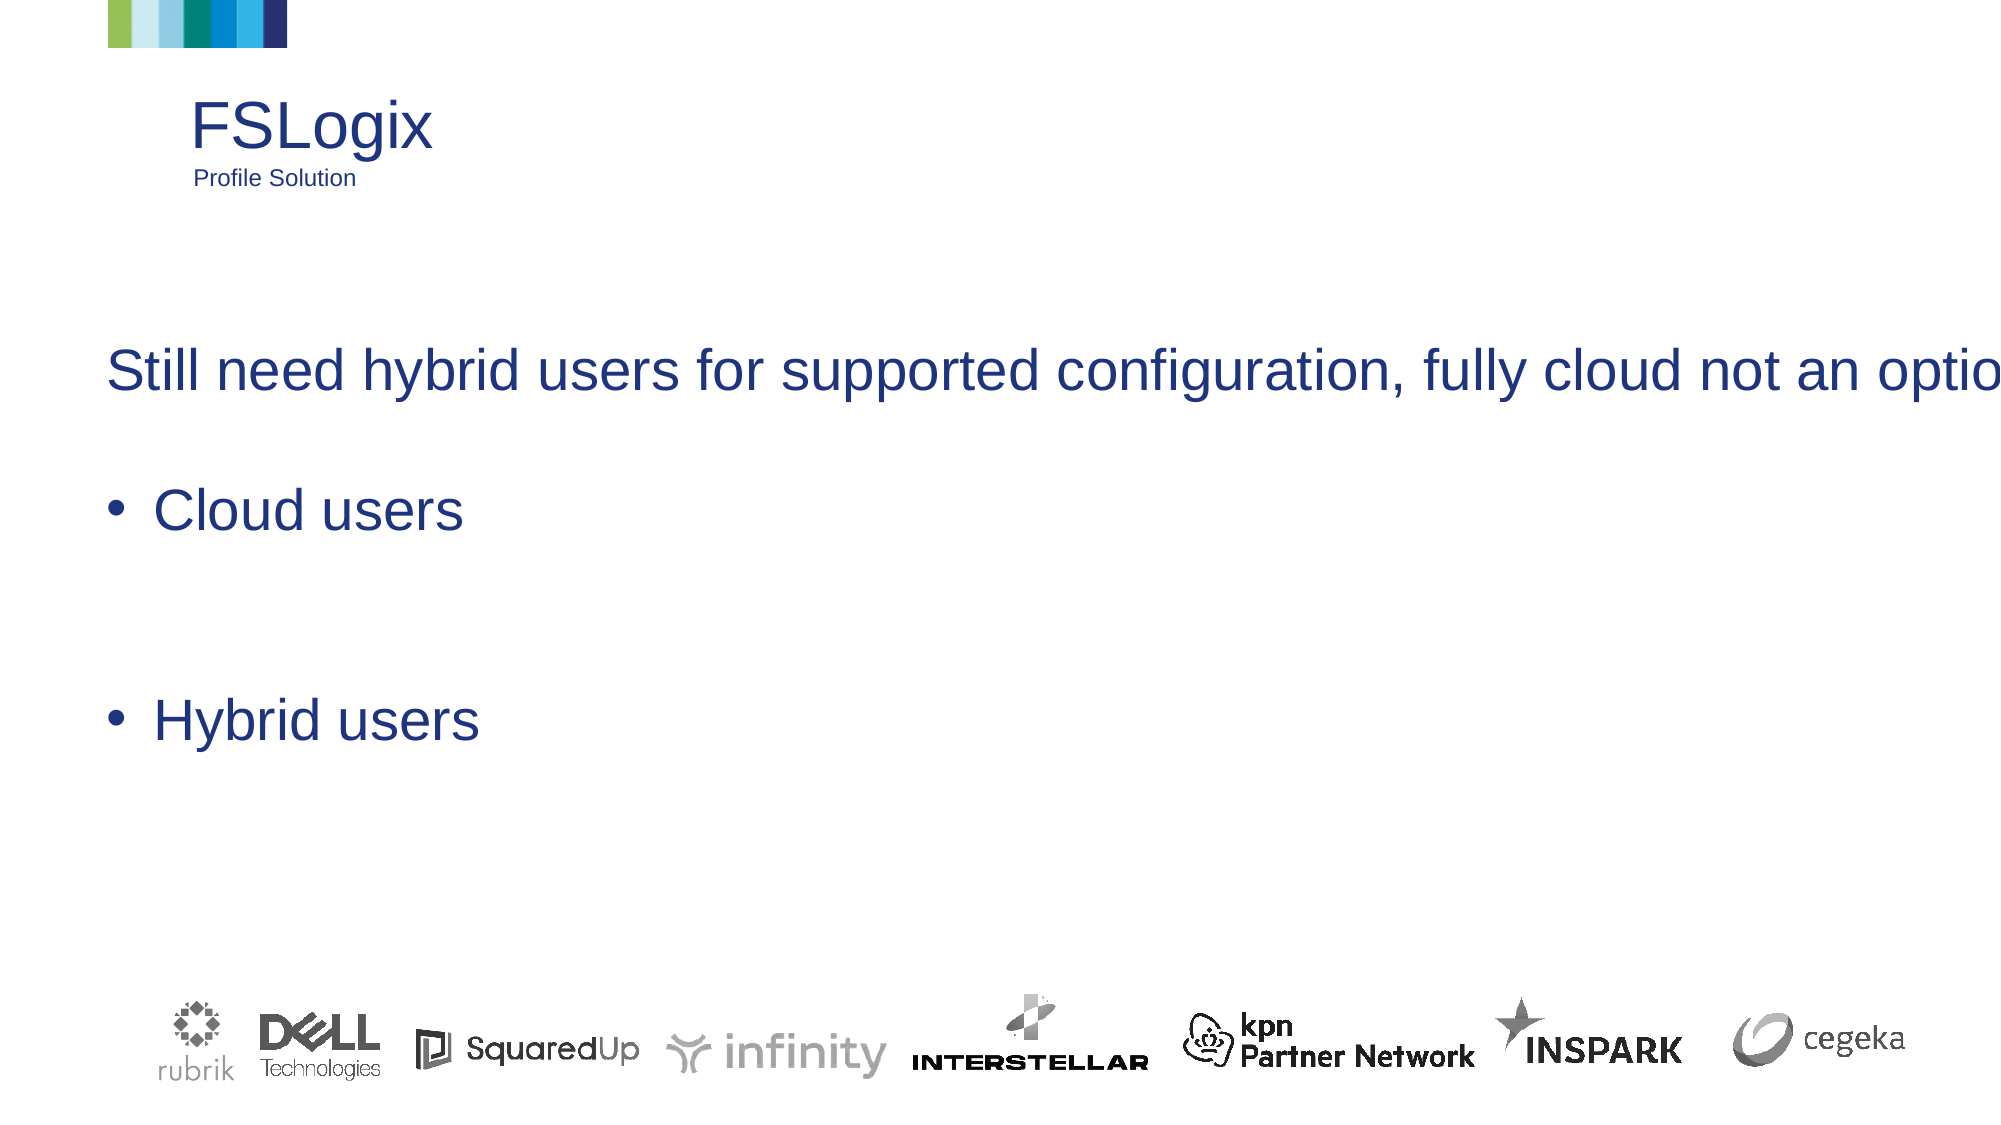

FSLogix
Profile Solution
Still need hybrid users for supported configuration, fully cloud not an option

Cloud users

Hybrid users